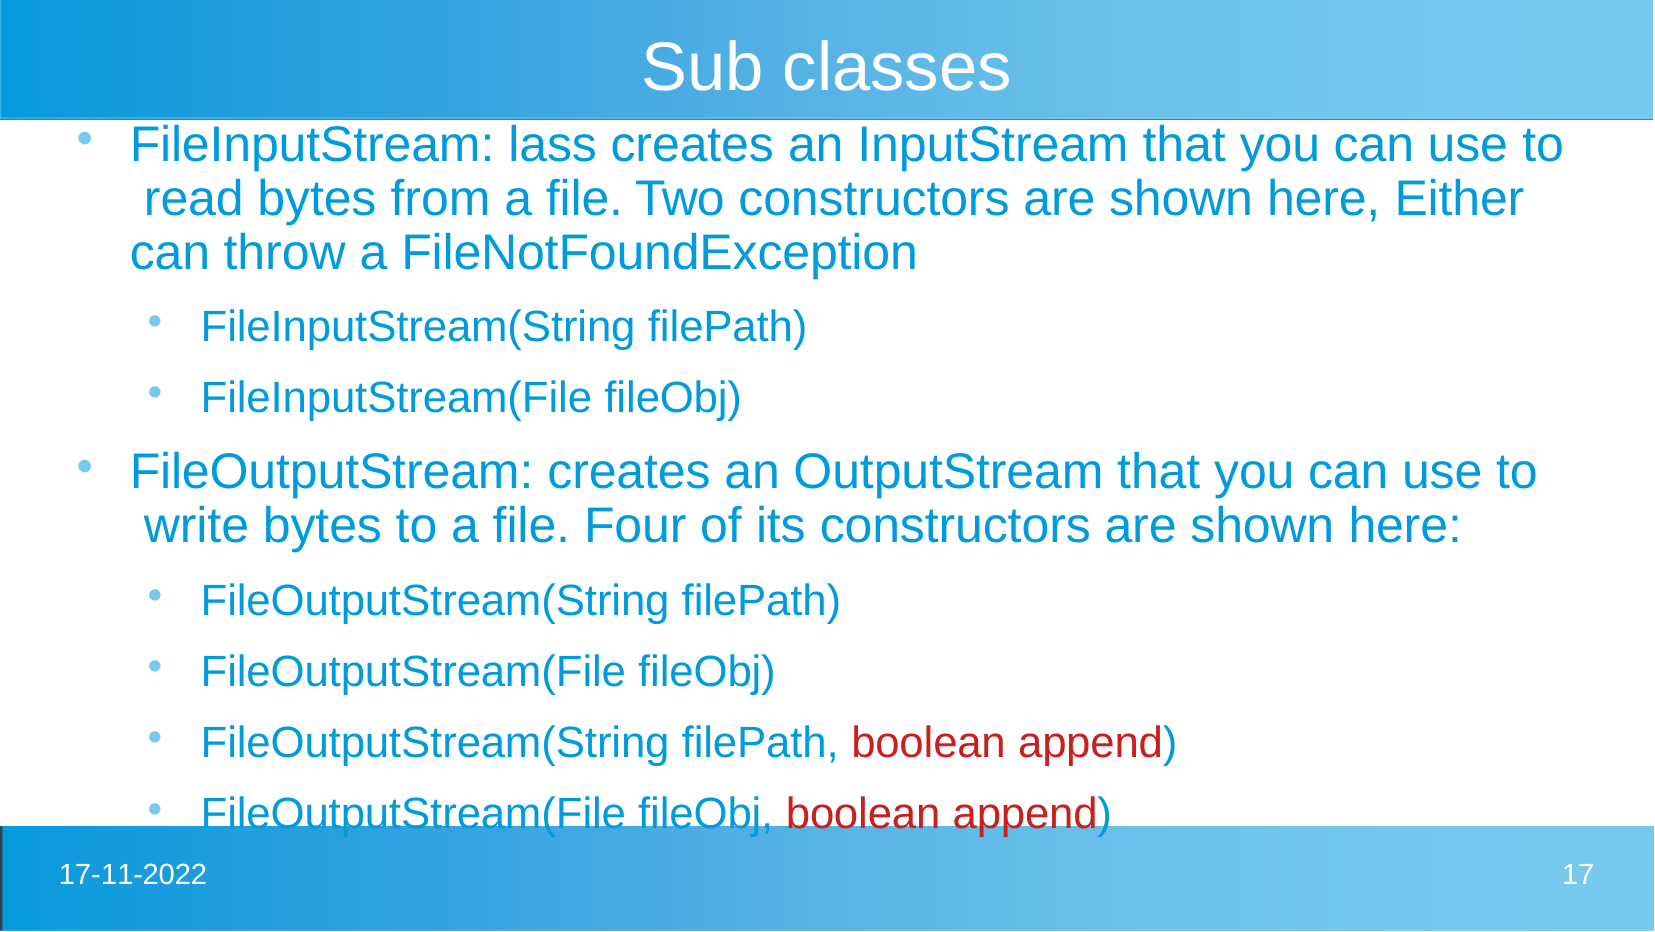

# Sub classes
FileInputStream: lass creates an InputStream that you can use to  read bytes from a file. Two constructors are shown here, Either  can throw a FileNotFoundException
FileInputStream(String filePath)
FileInputStream(File fileObj)
FileOutputStream: creates an OutputStream that you can use to  write bytes to a file. Four of its constructors are shown here:
FileOutputStream(String filePath)
FileOutputStream(File fileObj)
FileOutputStream(String filePath, boolean append)
FileOutputStream(File fileObj, boolean append)
17-11-2022
17